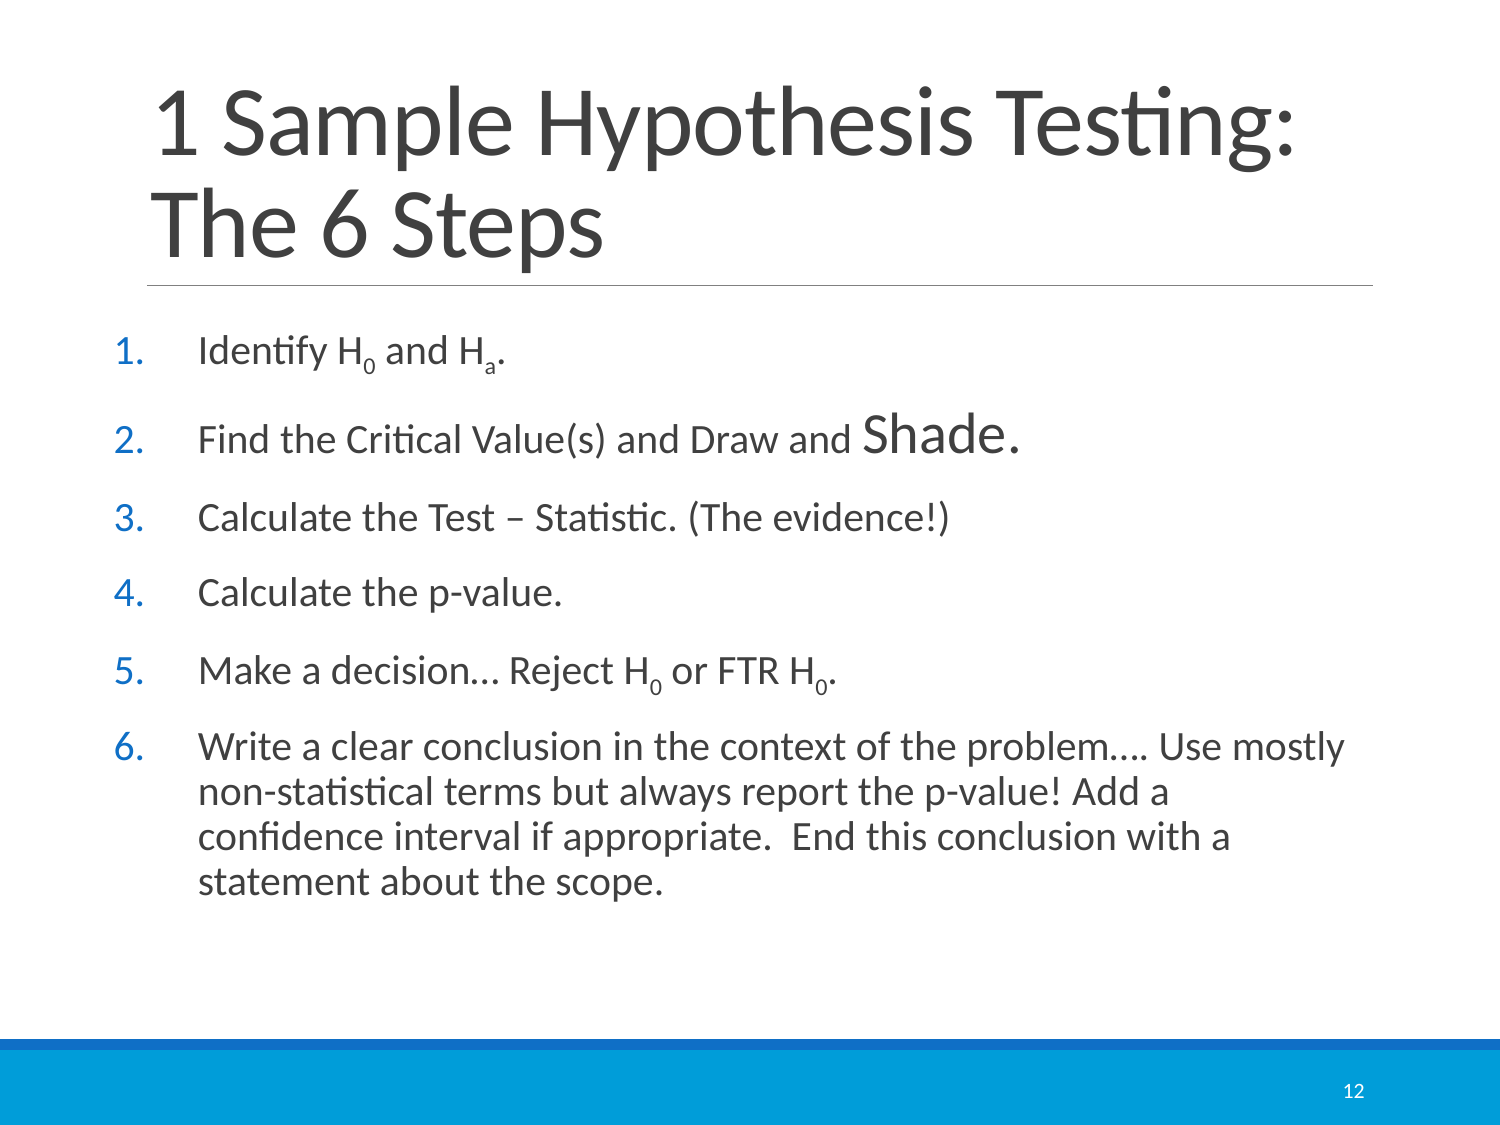

# 1 Sample Hypothesis Testing: The 6 Steps
Identify H0 and Ha.
Find the Critical Value(s) and Draw and Shade.
Calculate the Test – Statistic. (The evidence!)
Calculate the p-value.
Make a decision… Reject H0 or FTR H0.
Write a clear conclusion in the context of the problem…. Use mostly non-statistical terms but always report the p-value! Add a confidence interval if appropriate.  End this conclusion with a statement about the scope.

12